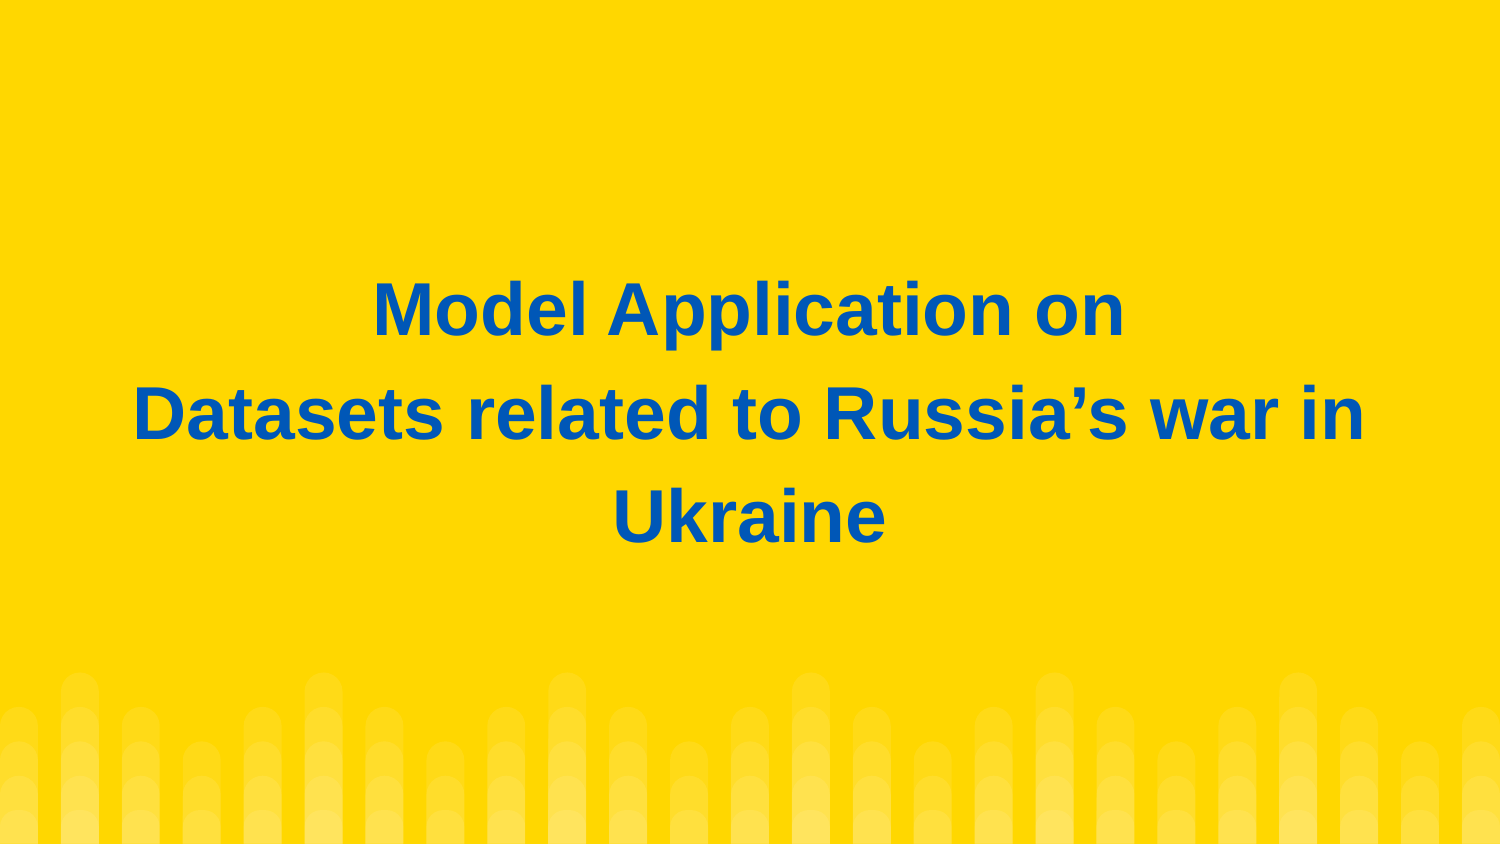

Model Application on
Datasets related to Russia’s war in Ukraine